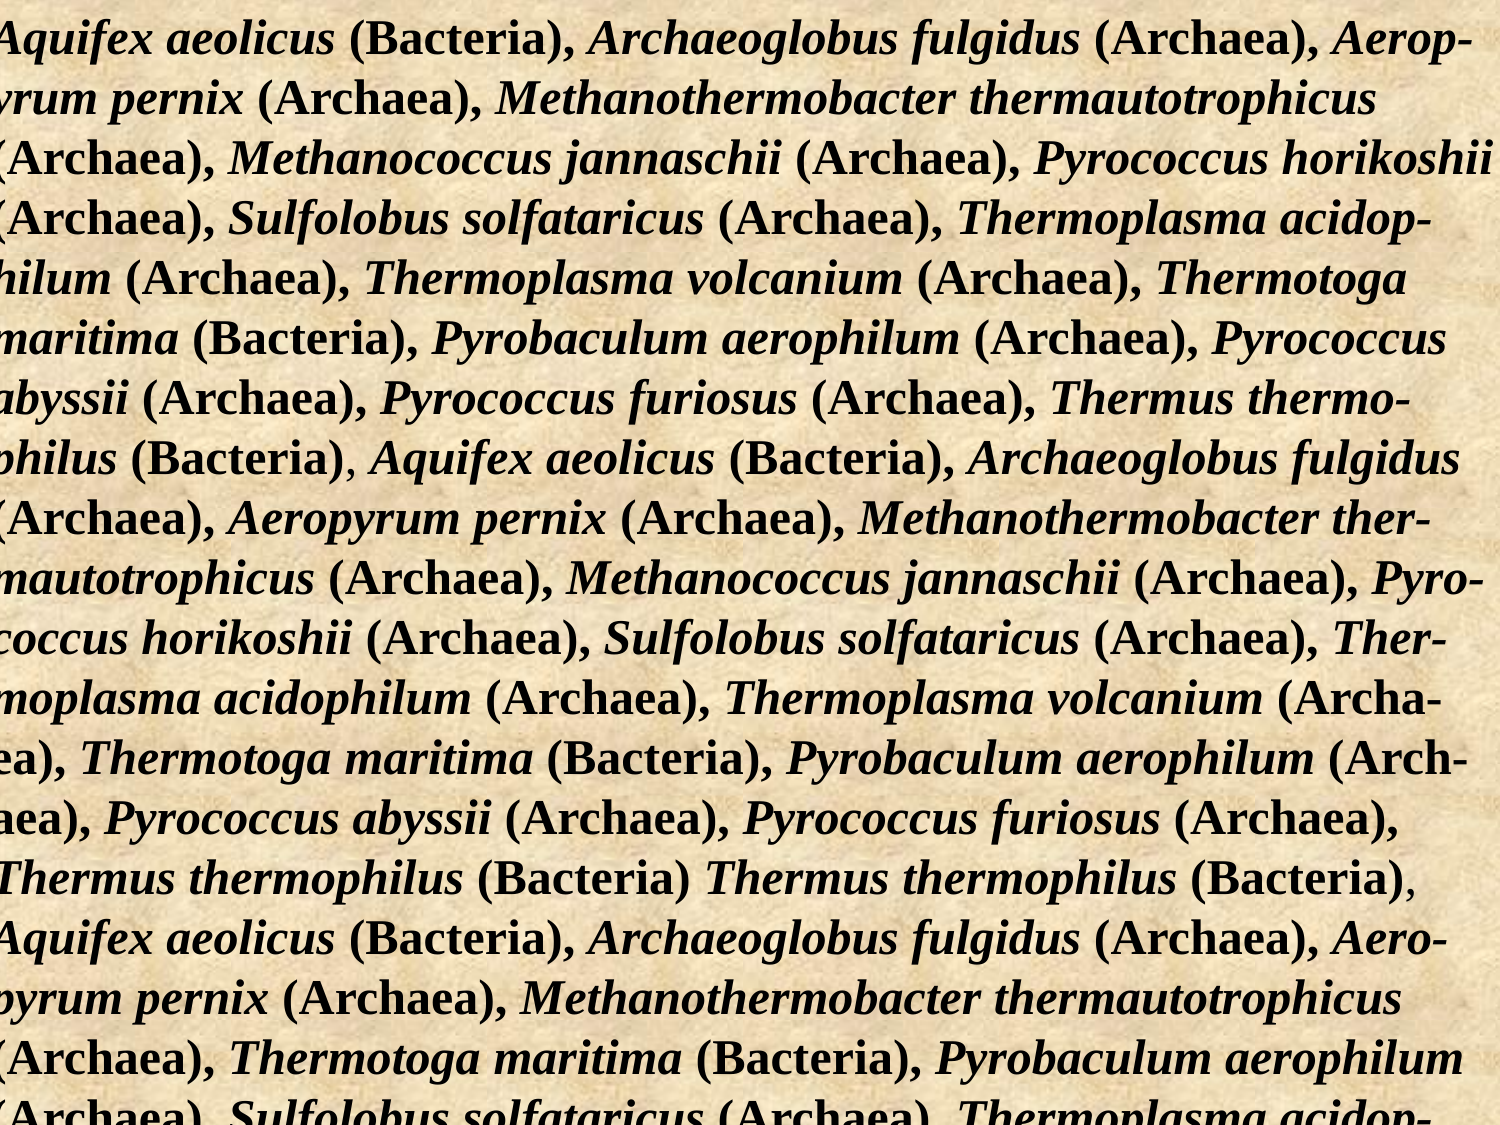

Aquifex aeolicus (Bacteria), Archaeoglobus fulgidus (Archaea), Aerop-yrum pernix (Archaea), Methanothermobacter thermautotrophicus (Archaea), Methanococcus jannaschii (Archaea), Pyrococcus horikoshii (Archaea), Sulfolobus solfataricus (Archaea), Thermoplasma acidop-hilum (Archaea), Thermoplasma volcanium (Archaea), Thermotoga maritima (Bacteria), Pyrobaculum aerophilum (Archaea), Pyrococcus abyssii (Archaea), Pyrococcus furiosus (Archaea), Thermus thermo-philus (Bacteria), Aquifex aeolicus (Bacteria), Archaeoglobus fulgidus (Archaea), Aeropyrum pernix (Archaea), Methanothermobacter ther-mautotrophicus (Archaea), Methanococcus jannaschii (Archaea), Pyro-coccus horikoshii (Archaea), Sulfolobus solfataricus (Archaea), Ther-moplasma acidophilum (Archaea), Thermoplasma volcanium (Archa-ea), Thermotoga maritima (Bacteria), Pyrobaculum aerophilum (Arch-aea), Pyrococcus abyssii (Archaea), Pyrococcus furiosus (Archaea), Thermus thermophilus (Bacteria) Thermus thermophilus (Bacteria), Aquifex aeolicus (Bacteria), Archaeoglobus fulgidus (Archaea), Aero-pyrum pernix (Archaea), Methanothermobacter thermautotrophicus (Archaea), Thermotoga maritima (Bacteria), Pyrobaculum aerophilum (Archaea), Sulfolobus solfataricus (Archaea), Thermoplasma acidop-
Mikroorganismer är anpassade till alla tänkbara (och otänkbara!) levnadsmiljöer på Jorden.

Denna biologiska mångfald är förutsättningen för att vi idag kan erhålla nyttiga produkter från dessa varelser:

Etanol, vätgas, metan, enzymer, antibiotika, ost, yoghurt, öl, etcetera…